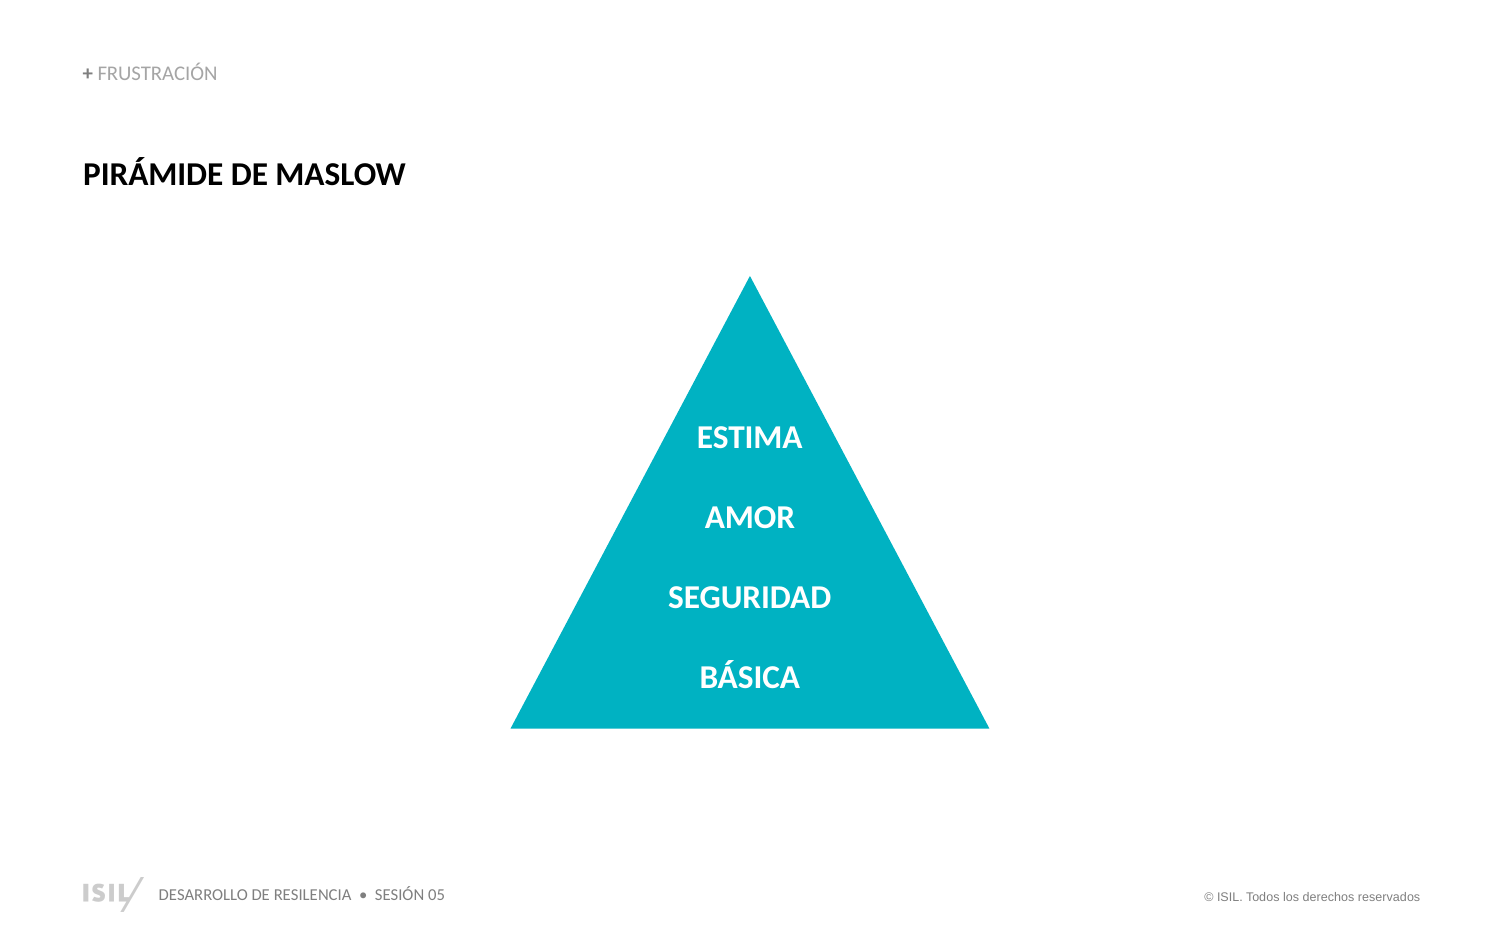

+ FRUSTRACIÓN
PIRÁMIDE DE MASLOW

ESTIMA

AMOR

SEGURIDAD

BÁSICA